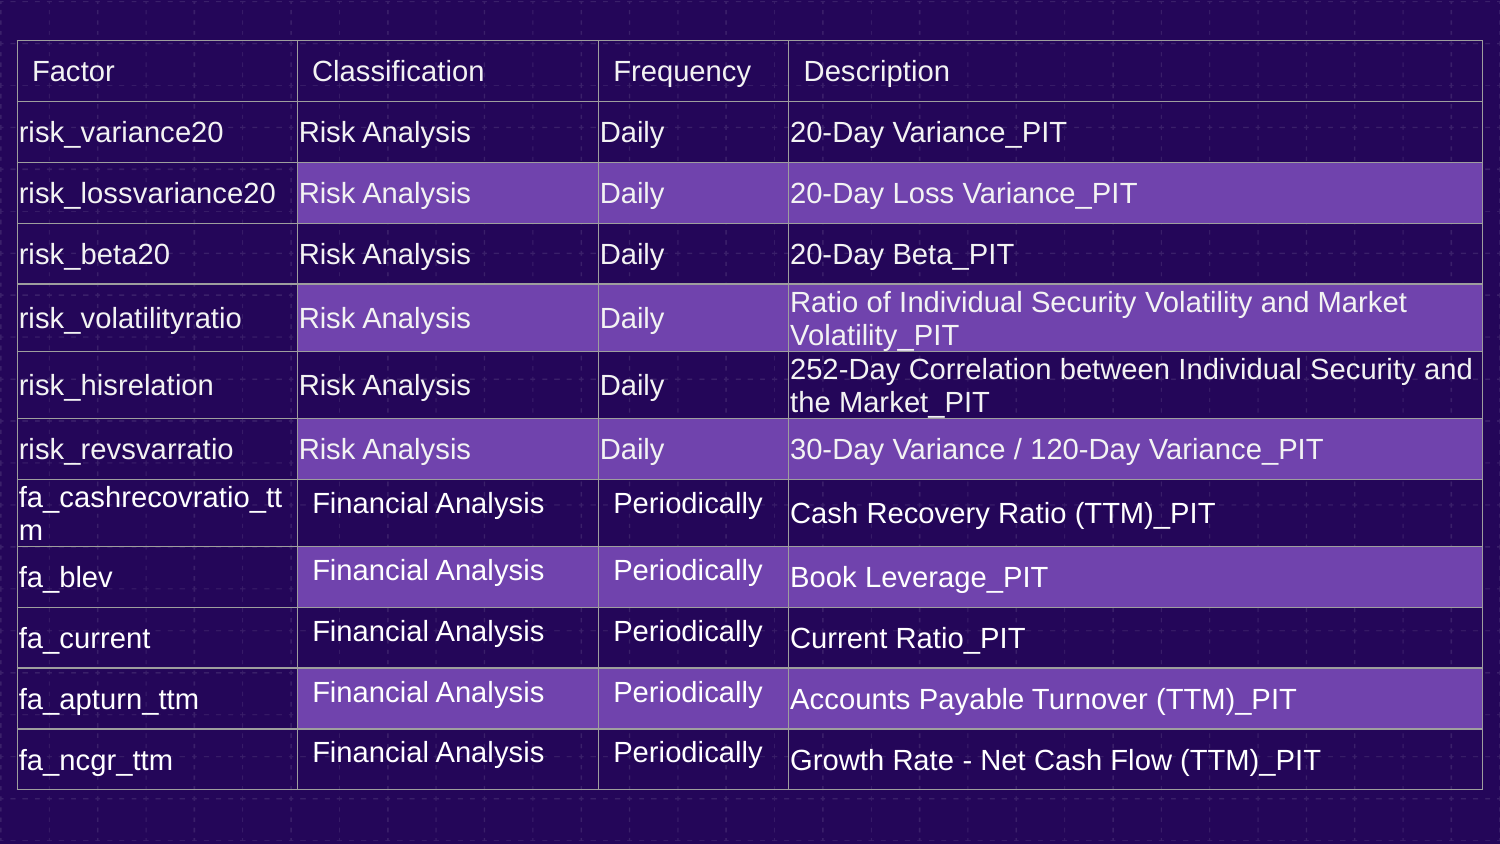

| Factor | Classification | Frequency | Description |
| --- | --- | --- | --- |
| risk\_variance20 | Risk Analysis | Daily | 20-Day Variance\_PIT |
| risk\_lossvariance20 | Risk Analysis | Daily | 20-Day Loss Variance\_PIT |
| risk\_beta20 | Risk Analysis | Daily | 20-Day Beta\_PIT |
| risk\_volatilityratio | Risk Analysis | Daily | Ratio of Individual Security Volatility and Market Volatility\_PIT |
| risk\_hisrelation | Risk Analysis | Daily | 252-Day Correlation between Individual Security and the Market\_PIT |
| risk\_revsvarratio | Risk Analysis | Daily | 30-Day Variance / 120-Day Variance\_PIT |
| fa\_cashrecovratio\_ttm | Financial Analysis | Periodically | Cash Recovery Ratio (TTM)\_PIT |
| fa\_blev | Financial Analysis | Periodically | Book Leverage\_PIT |
| fa\_current | Financial Analysis | Periodically | Current Ratio\_PIT |
| fa\_apturn\_ttm | Financial Analysis | Periodically | Accounts Payable Turnover (TTM)\_PIT |
| fa\_ncgr\_ttm | Financial Analysis | Periodically | Growth Rate - Net Cash Flow (TTM)\_PIT |